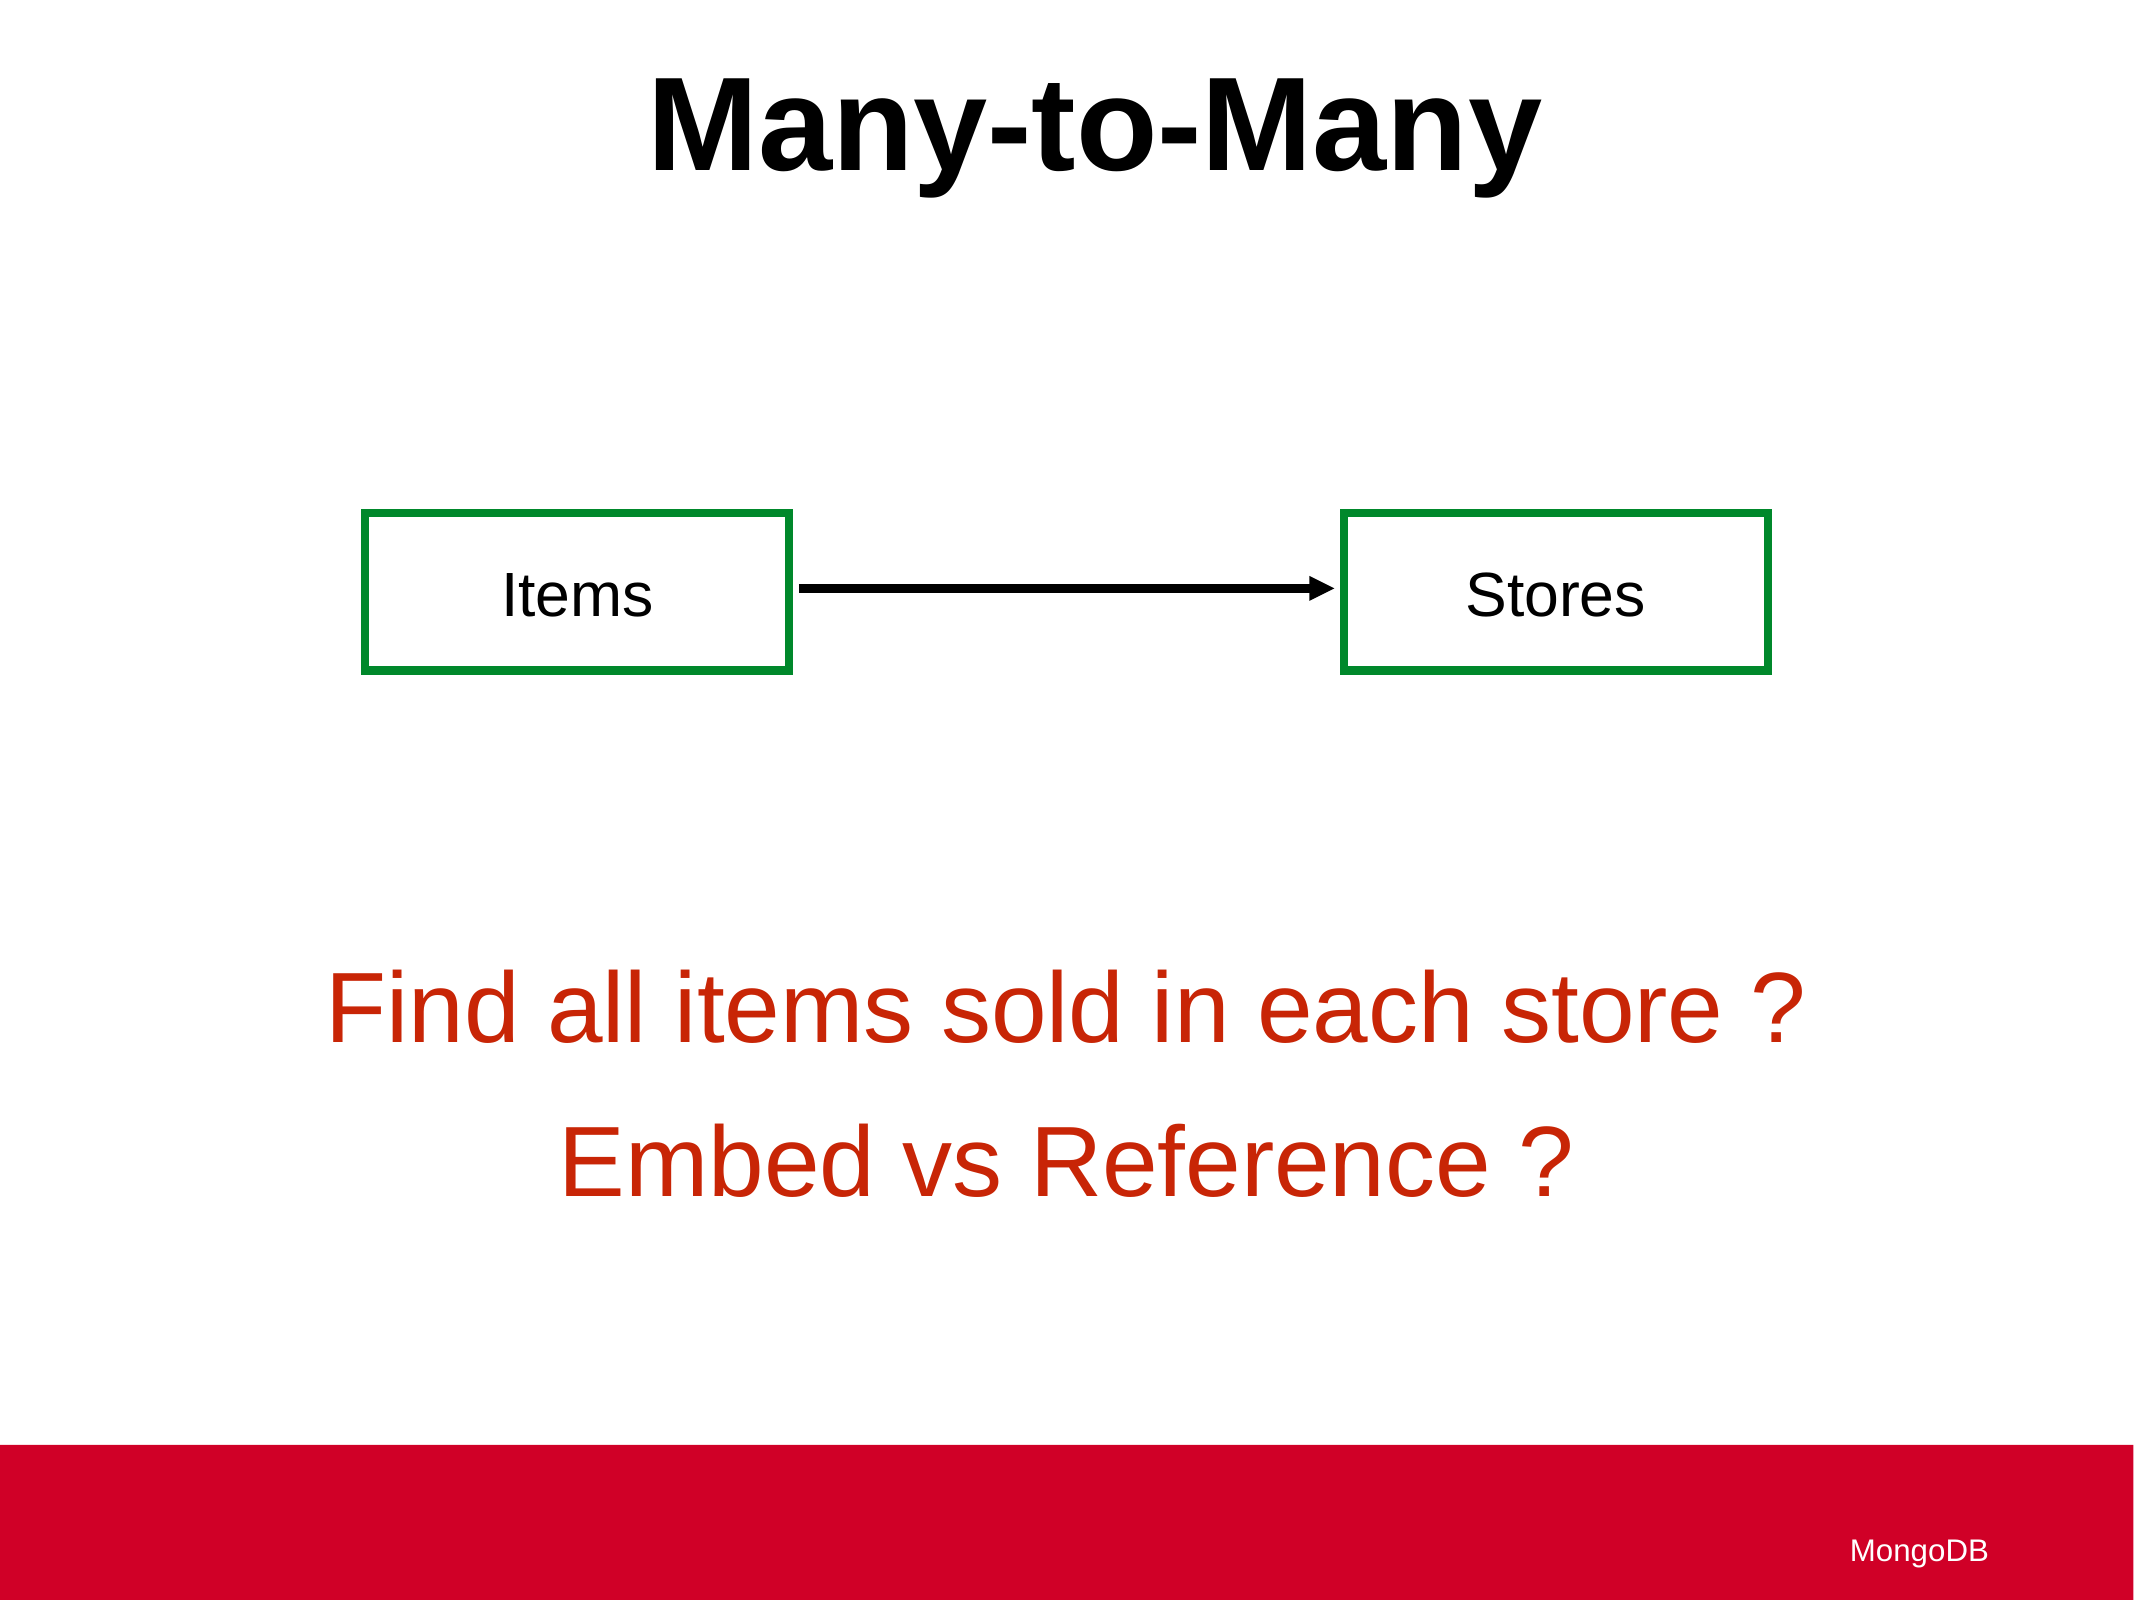

Many-to-Many
Items
Stores

Find all items sold in each store ?
Embed vs Reference ?
73